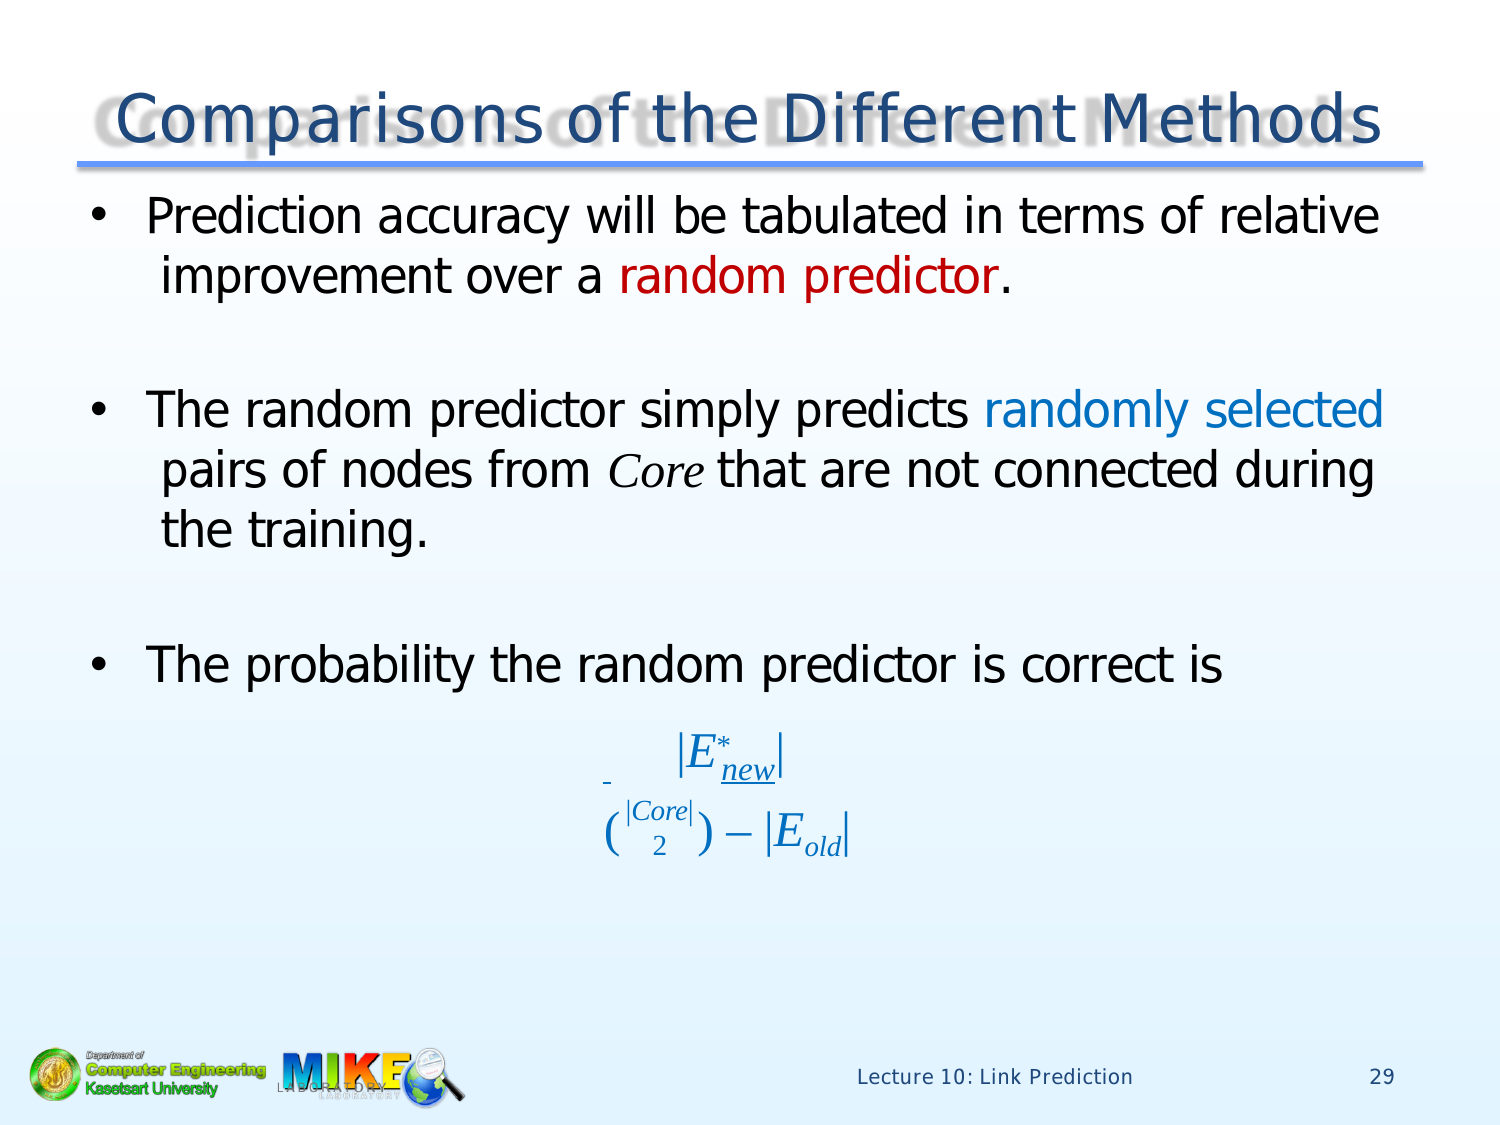

# Comparisons of the Different Methods
Prediction accuracy will be tabulated in terms of relative  improvement over a random predictor.

The random predictor simply predicts randomly selected  pairs of nodes from Core that are not connected during  the training.

The probability the random predictor is correct is
|E*	|
 	new
|Core|
(	) – |Eold|
2
Lecture 10: Link Prediction
29